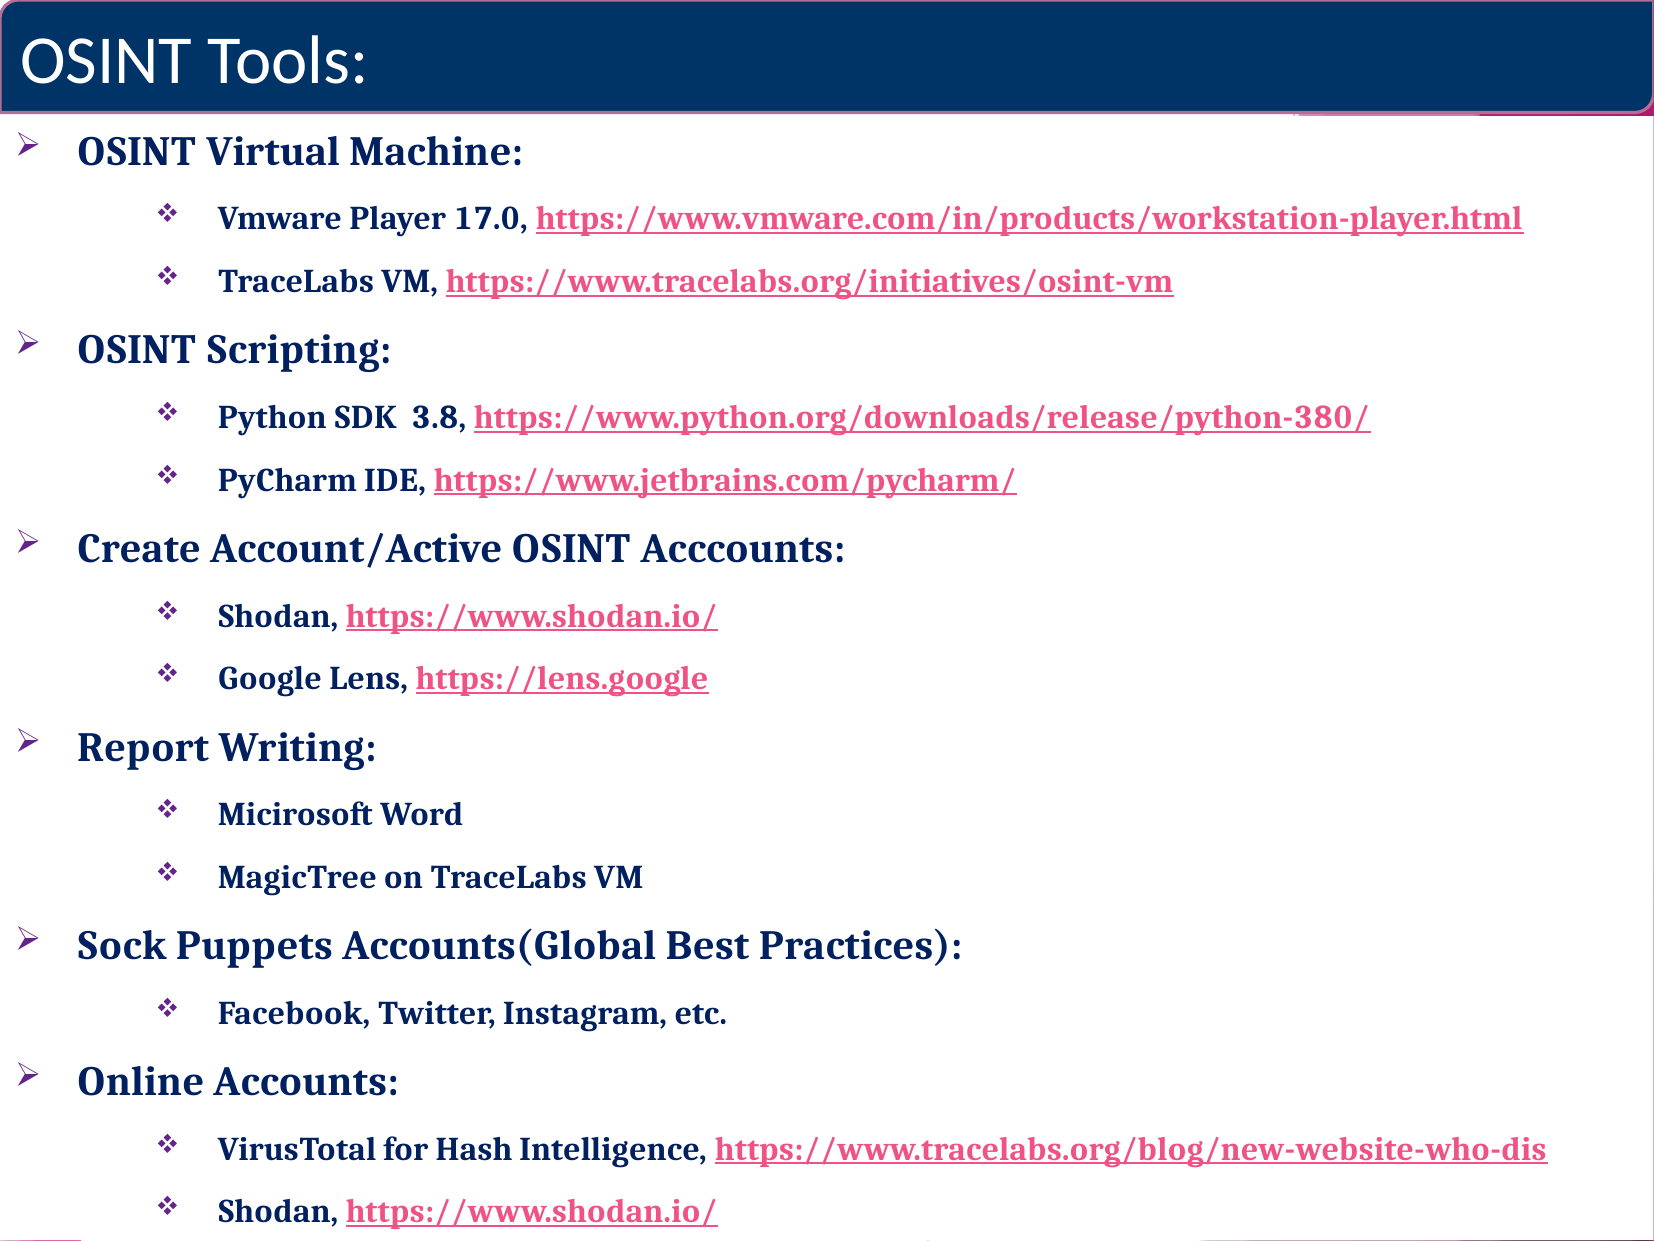

OSINT Tools:
OSINT Virtual Machine:
Vmware Player 17.0, https://www.vmware.com/in/products/workstation-player.html
TraceLabs VM, https://www.tracelabs.org/initiatives/osint-vm
OSINT Scripting:
Python SDK  3.8, https://www.python.org/downloads/release/python-380/
PyCharm IDE, https://www.jetbrains.com/pycharm/
Create Account/Active OSINT Acccounts:
Shodan, https://www.shodan.io/
Google Lens, https://lens.google
Report Writing:
Micirosoft Word
MagicTree on TraceLabs VM
Sock Puppets Accounts(Global Best Practices):
Facebook, Twitter, Instagram, etc.
Online Accounts:
VirusTotal for Hash Intelligence, https://www.tracelabs.org/blog/new-website-who-dis
Shodan, https://www.shodan.io/